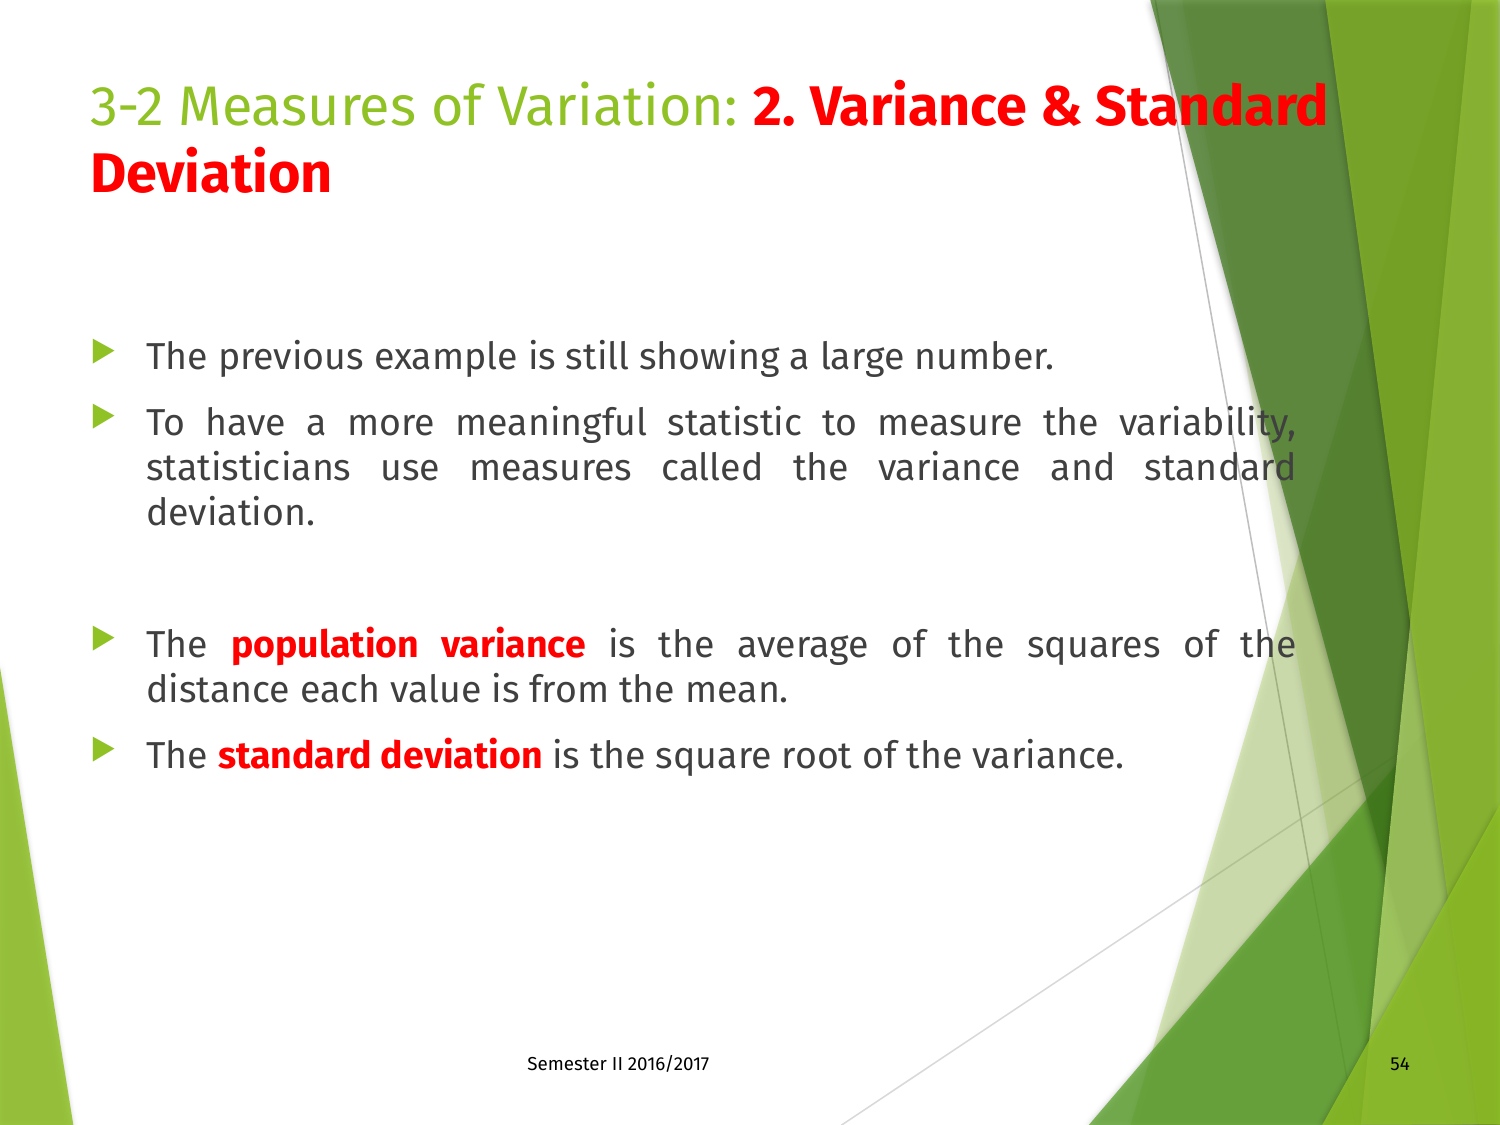

# 3-2 Measures of Variation: 2. Variance & Standard Deviation
The previous example is still showing a large number.
To have a more meaningful statistic to measure the variability, statisticians use measures called the variance and standard deviation.

The population variance is the average of the squares of the distance each value is from the mean.
The standard deviation is the square root of the variance.

Semester II 2016/2017
54